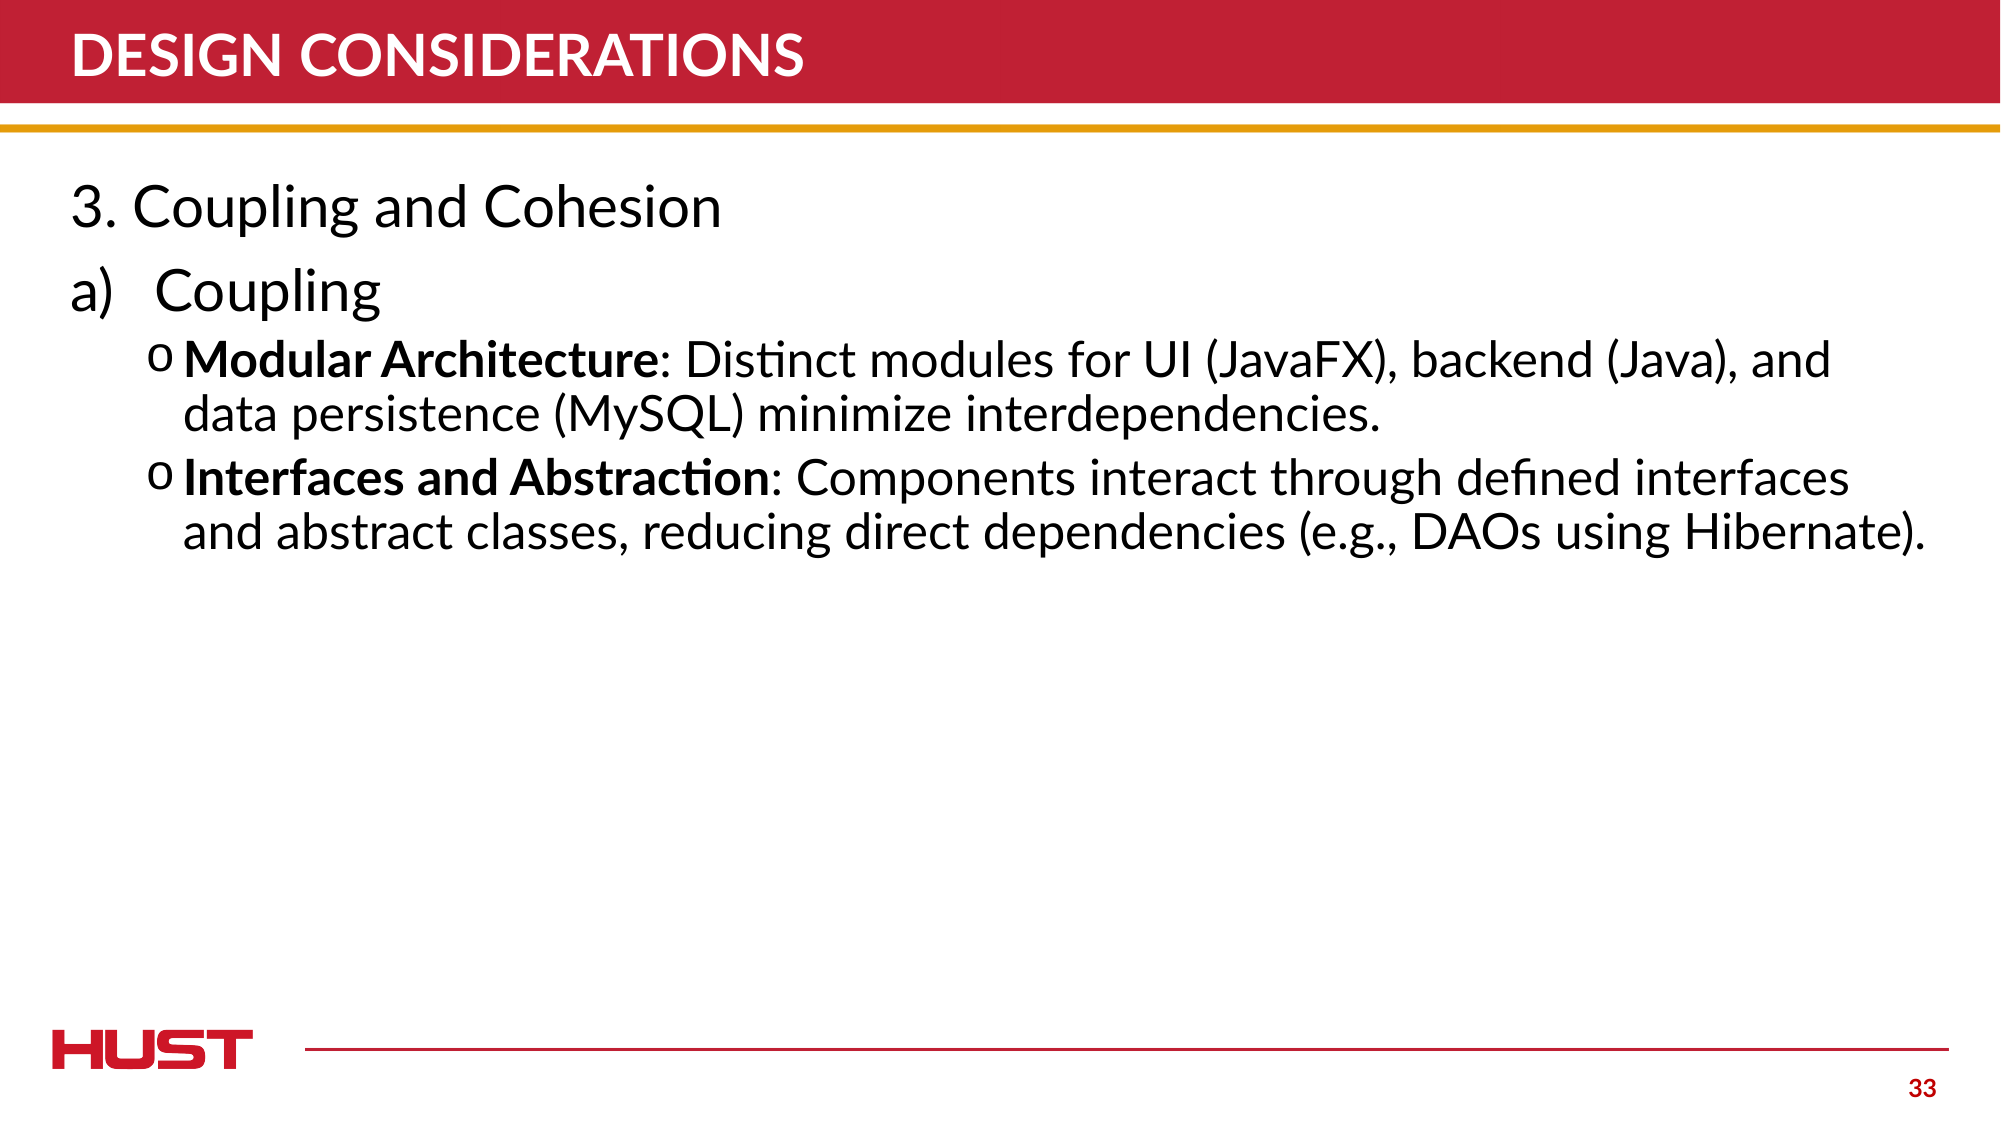

# DESIGN CONSIDERATIONS
3. Coupling and Cohesion
Coupling
Modular Architecture: Distinct modules for UI (JavaFX), backend (Java), and data persistence (MySQL) minimize interdependencies.
Interfaces and Abstraction: Components interact through defined interfaces and abstract classes, reducing direct dependencies (e.g., DAOs using Hibernate).

33